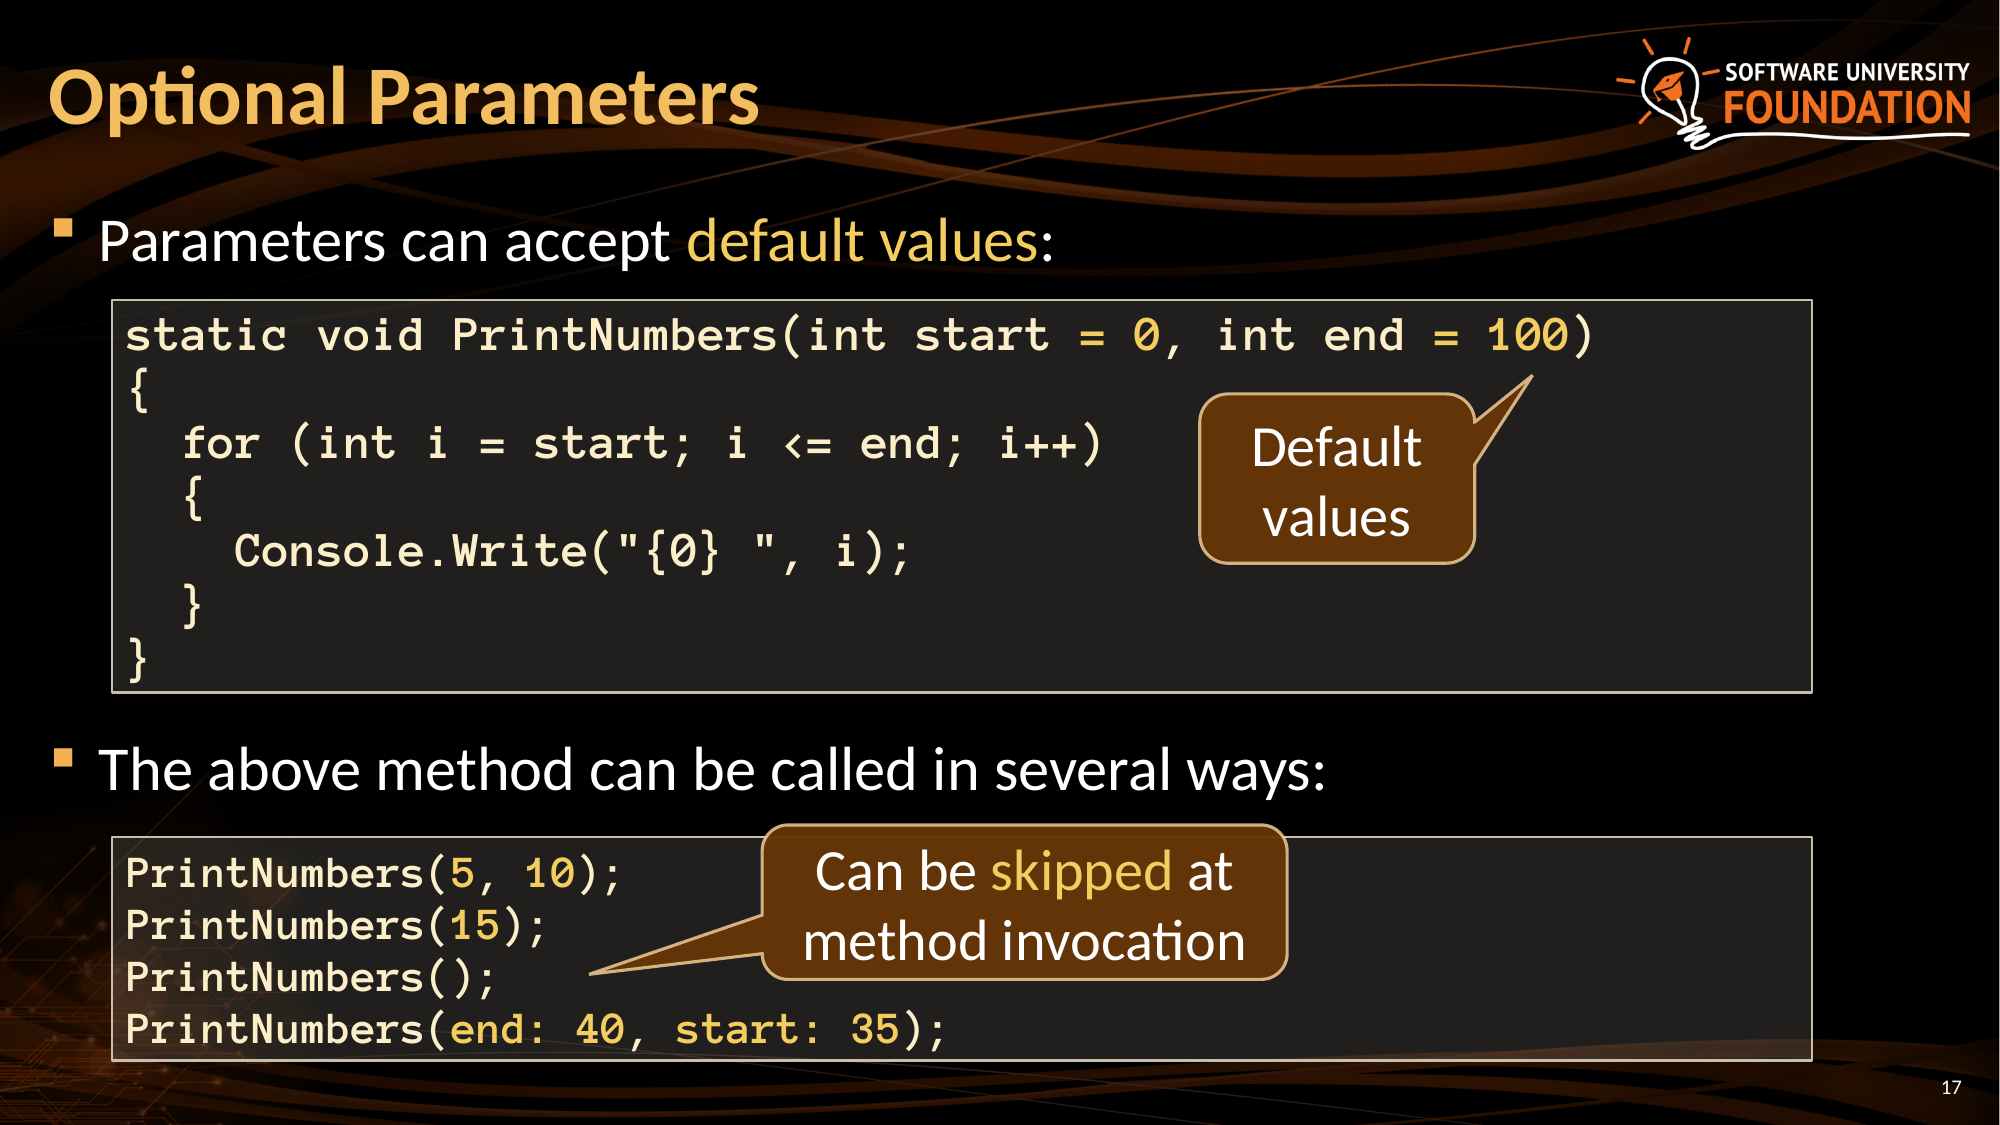

# Optional Parameters
Parameters can accept default values:

The above method can be called in several ways:

static void PrintNumbers(int start = 0, int end = 100)
{
  for (int i = start; i <= end; i++)
  {
    Console.Write("{0} ", i);
  }
}
Default values
Can be skipped at method invocation
PrintNumbers(5, 10);
PrintNumbers(15);
PrintNumbers();
PrintNumbers(end: 40, start: 35);
17